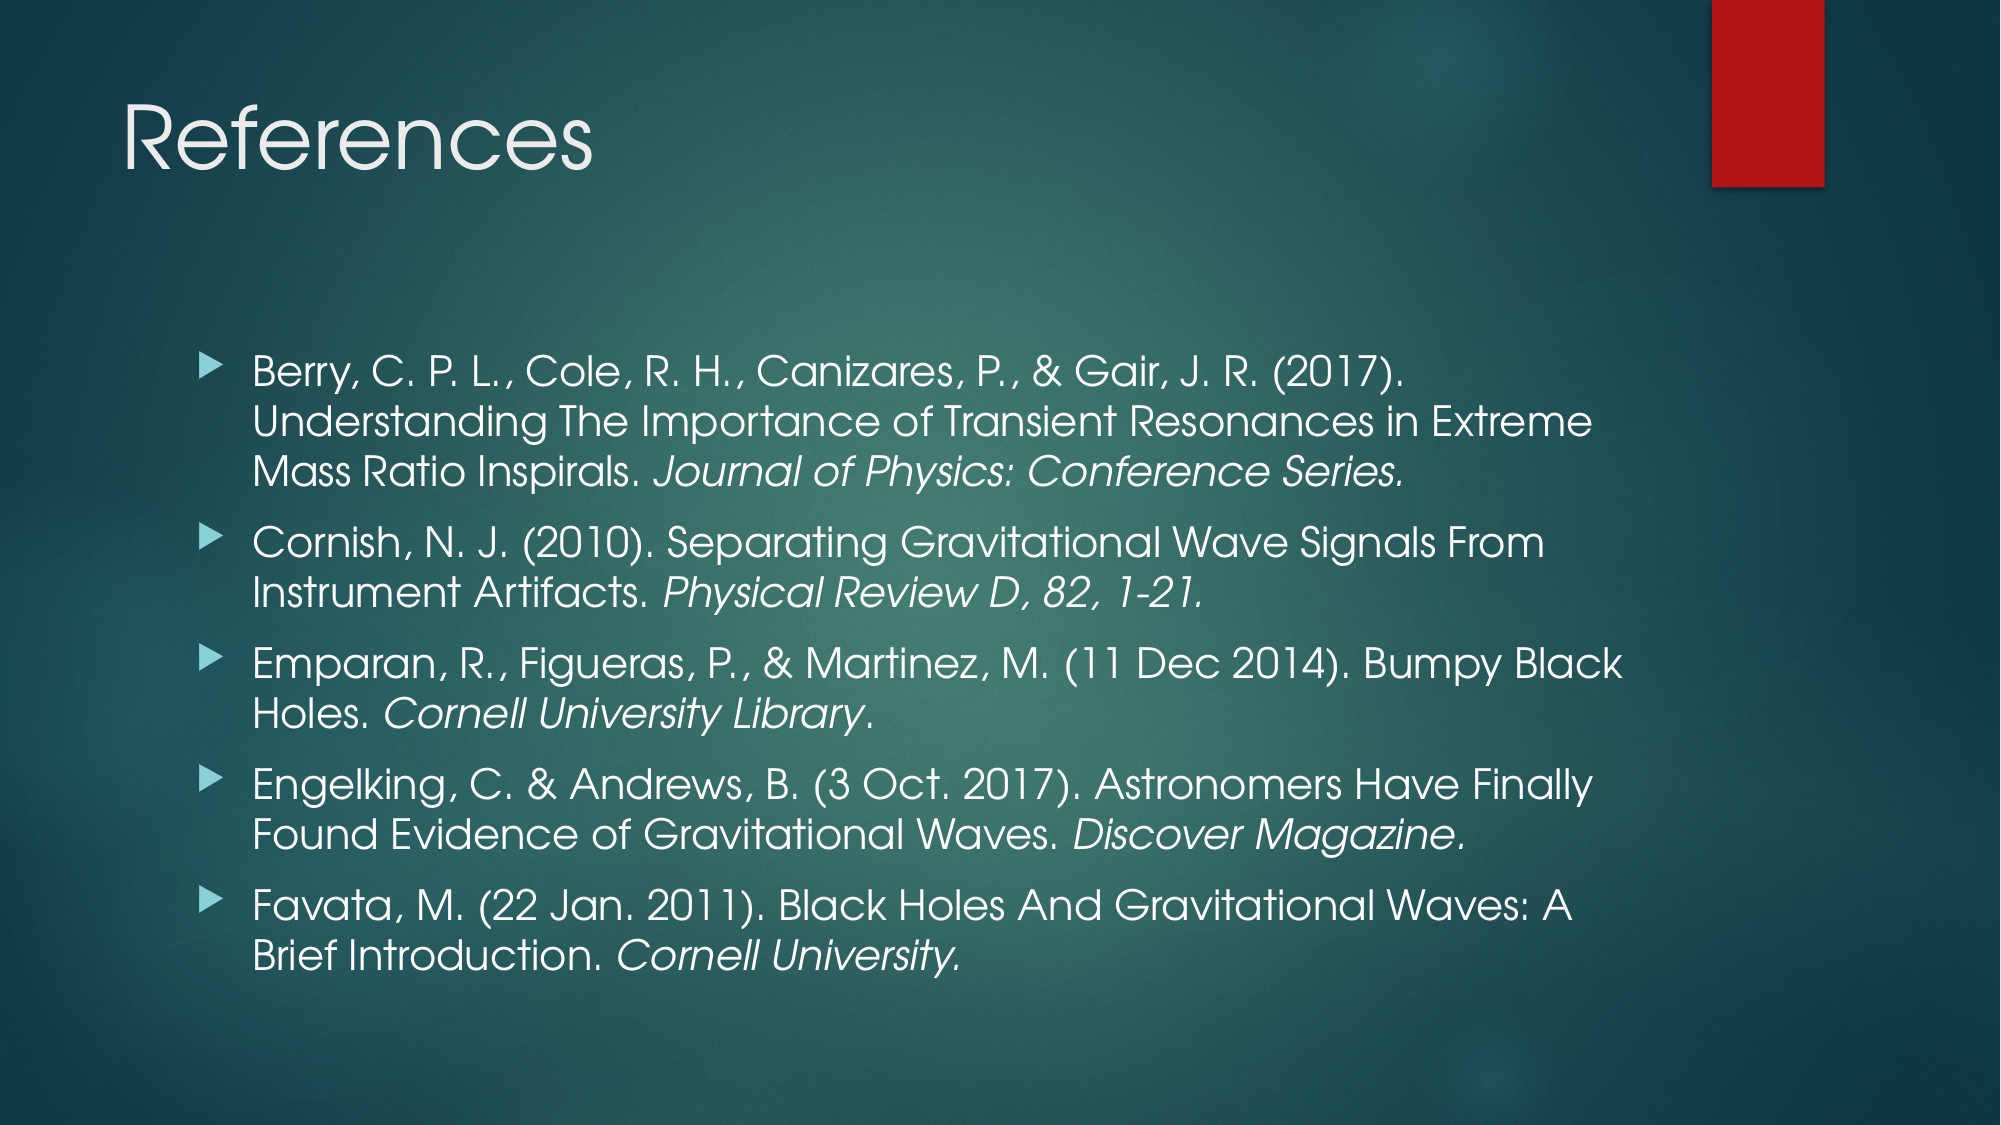

# References
Berry, C. P. L., Cole, R. H., Canizares, P., & Gair, J. R. (2017). Understanding The Importance of Transient Resonances in Extreme Mass Ratio Inspirals. Journal of Physics: Conference Series.
Cornish, N. J. (2010). Separating Gravitational Wave Signals From Instrument Artifacts. Physical Review D, 82, 1-21.
Emparan, R., Figueras, P., & Martinez, M. (11 Dec 2014). Bumpy Black Holes. Cornell University Library.
Engelking, C. & Andrews, B. (3 Oct. 2017). Astronomers Have Finally Found Evidence of Gravitational Waves. Discover Magazine.
Favata, M. (22 Jan. 2011). Black Holes And Gravitational Waves: A Brief Introduction. Cornell University.